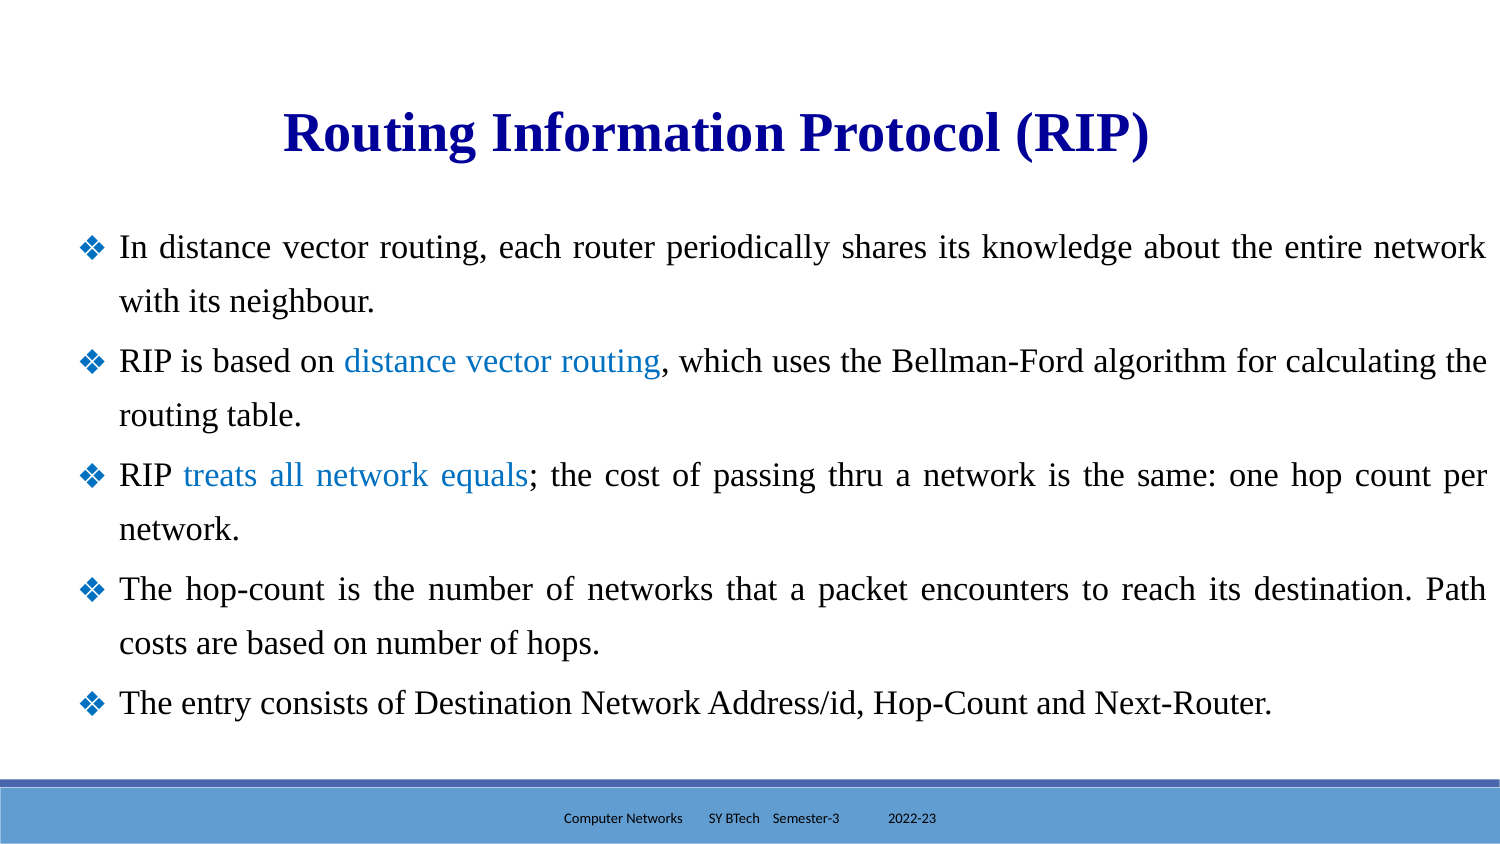

Routing Information Protocol (RIP)
In distance vector routing, each router periodically shares its knowledge about the entire network with its neighbour.
RIP is based on distance vector routing, which uses the Bellman-Ford algorithm for calculating the routing table.
RIP treats all network equals; the cost of passing thru a network is the same: one hop count per network.
The hop-count is the number of networks that a packet encounters to reach its destination. Path costs are based on number of hops.
The entry consists of Destination Network Address/id, Hop-Count and Next-Router.
Computer Networks        SY BTech    Semester-3               2022-23